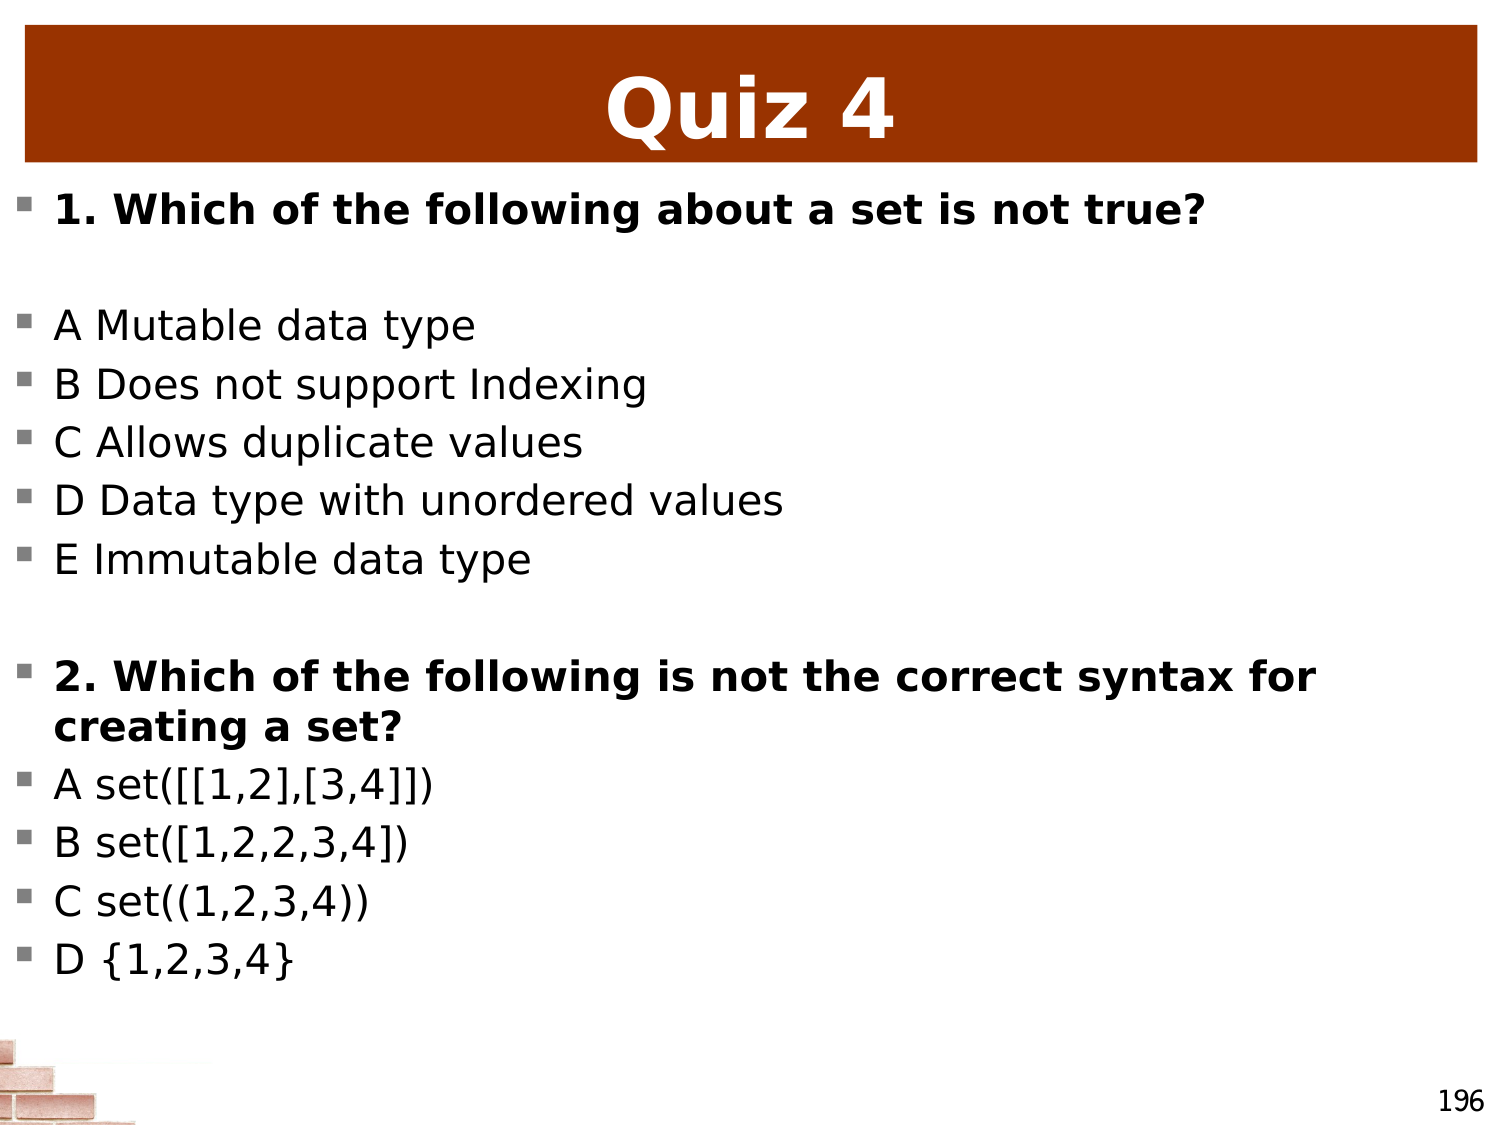

# Quiz 4
1. Which of the following about a set is not true?

A Mutable data type
B Does not support Indexing
C Allows duplicate values
D Data type with unordered values
E Immutable data type

2. Which of the following is not the correct syntax for creating a set?
A set([[1,2],[3,4]])
B set([1,2,2,3,4])
C set((1,2,3,4))
D {1,2,3,4}
196